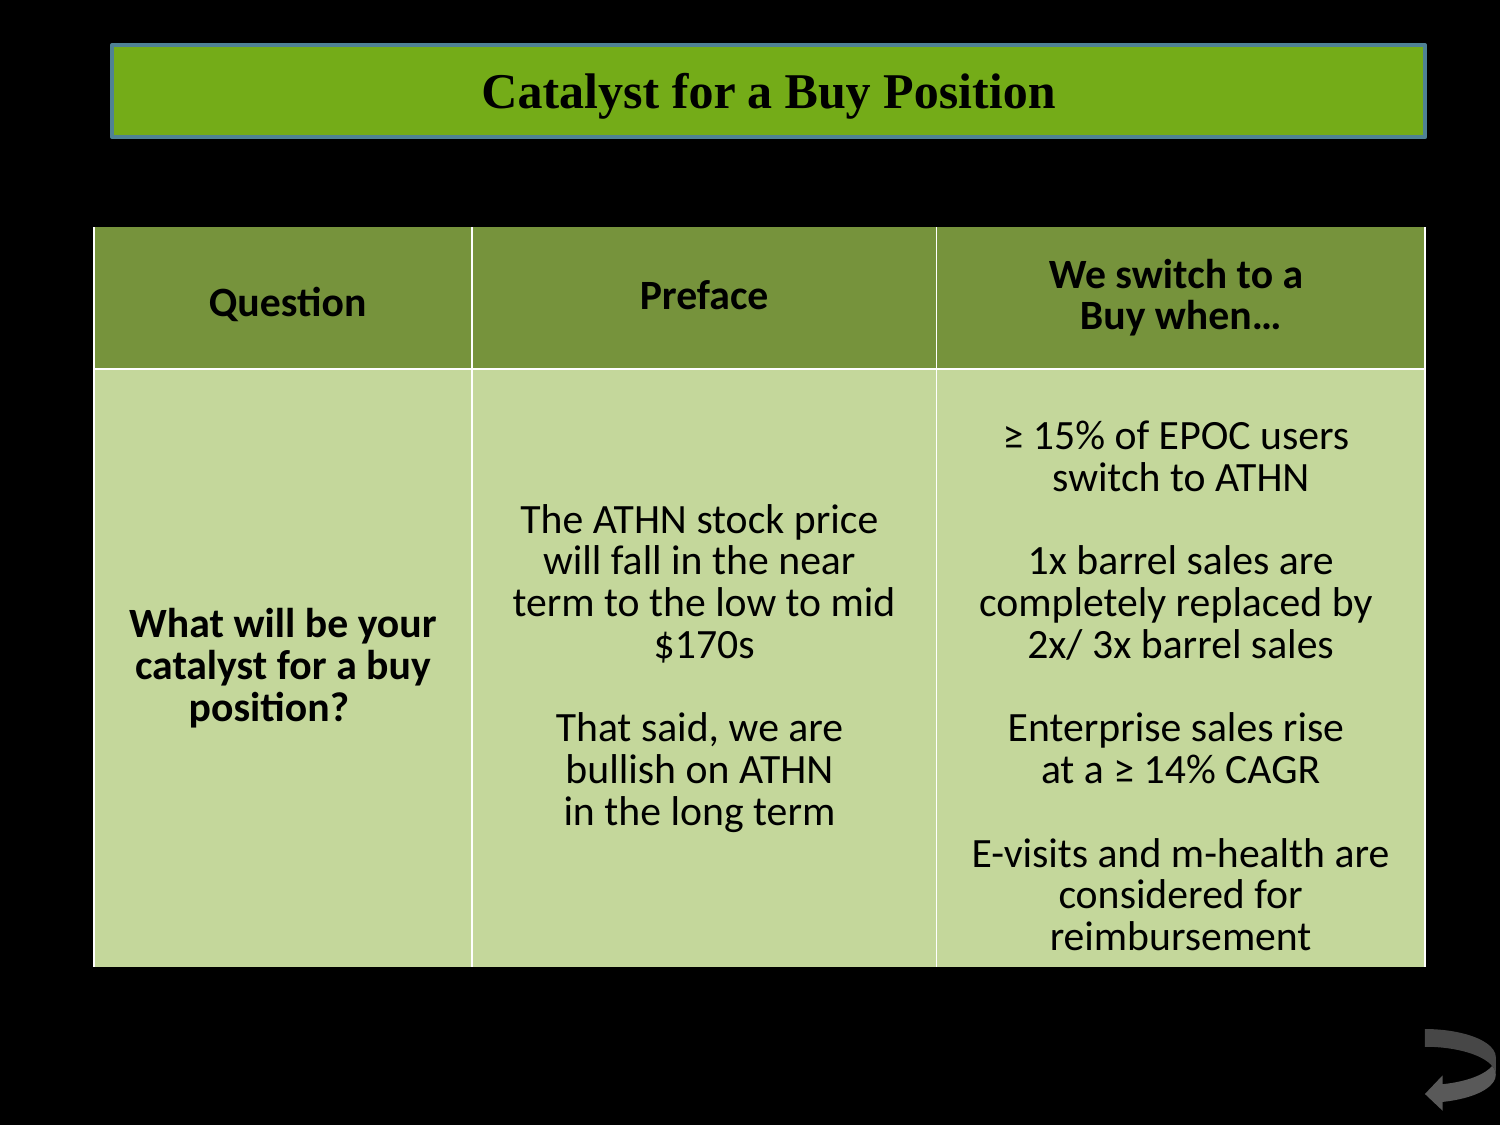

Catalyst for a Buy Position
| Question | Preface | We switch to a Buy when… |
| --- | --- | --- |
| What will be your catalyst for a buy position? | The ATHN stock price will fall in the near term to the low to mid $170s That said, we are bullish on ATHN in the long term | ≥ 15% of EPOC users switch to ATHN 1x barrel sales are completely replaced by 2x/ 3x barrel sales Enterprise sales rise at a ≥ 14% CAGR E-visits and m-health are considered for reimbursement |